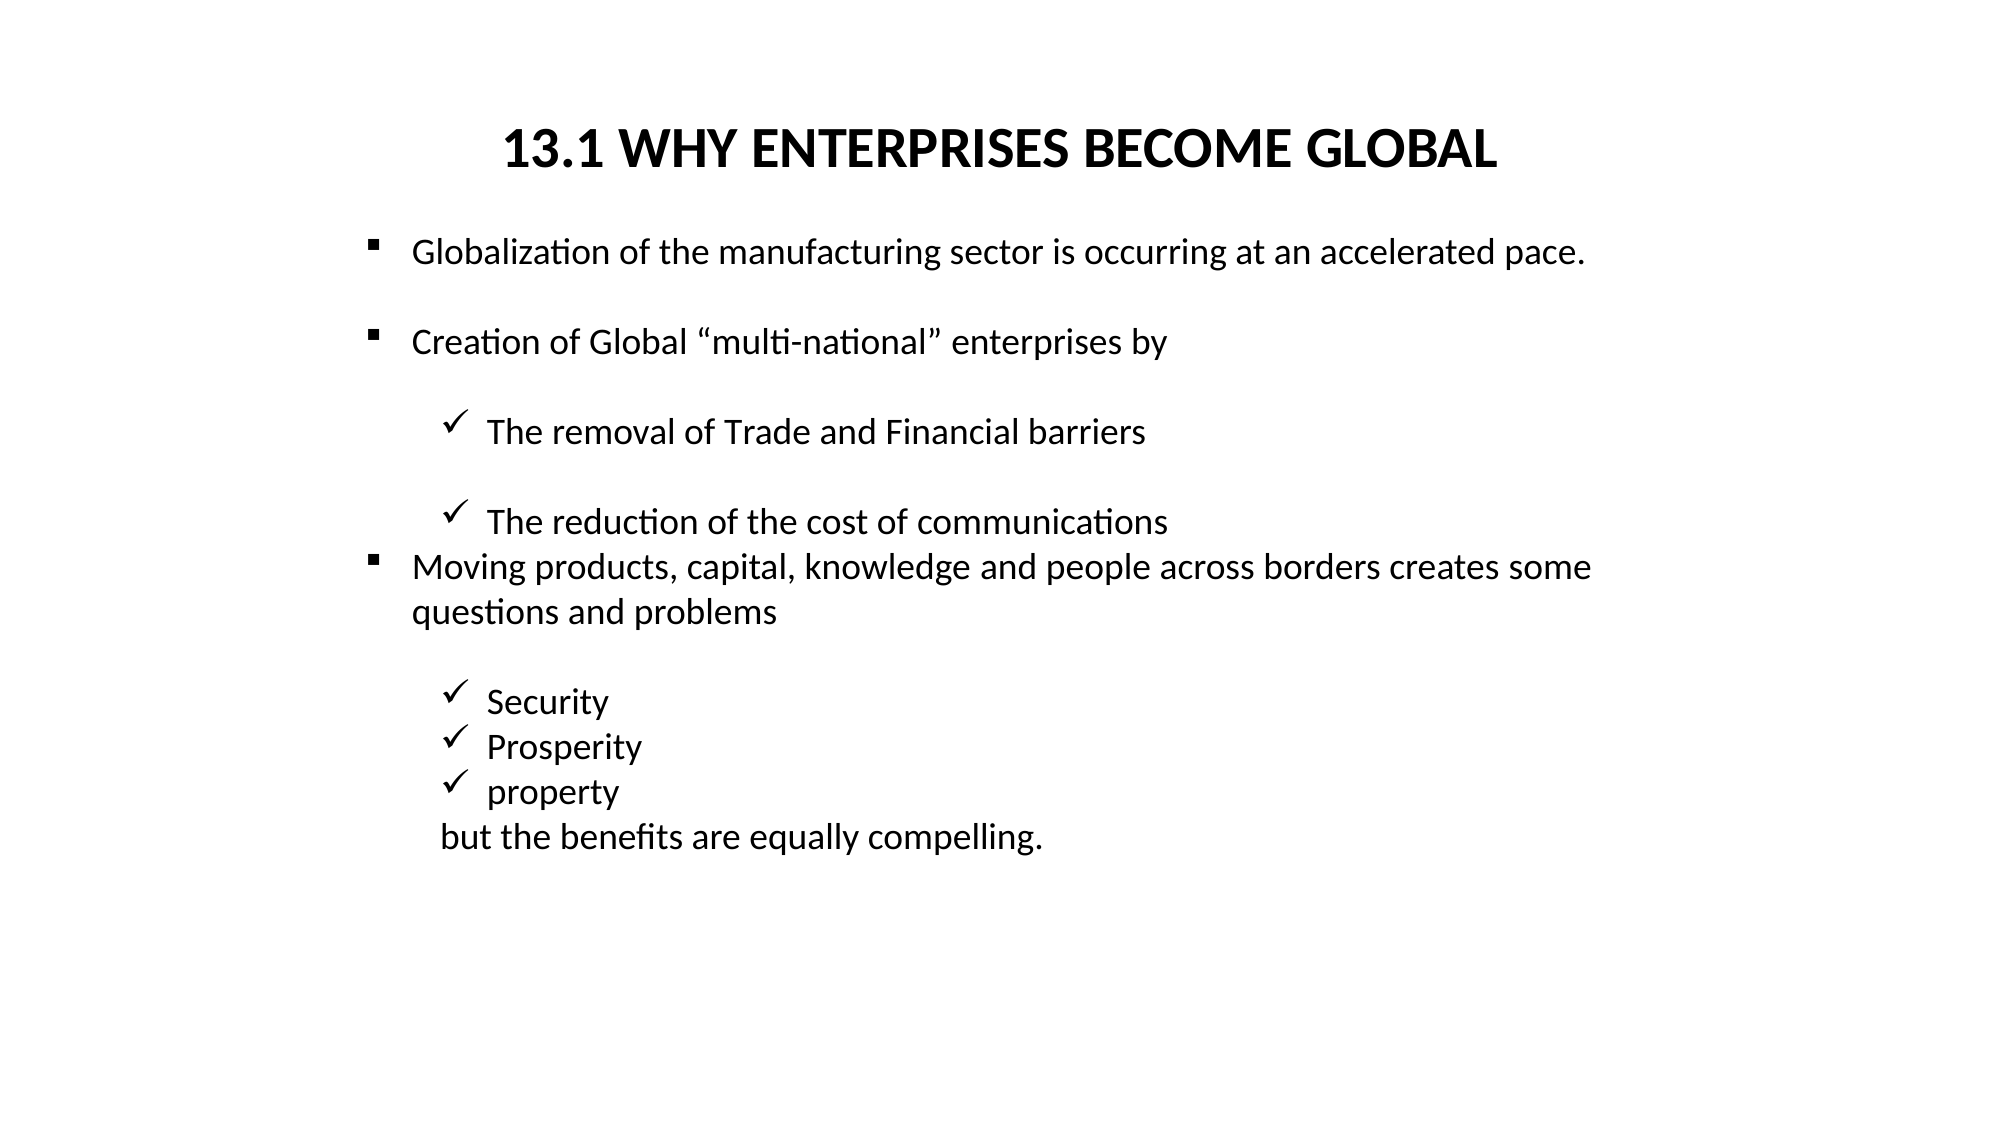

13.1 WHY ENTERPRISES BECOME GLOBAL
Globalization of the manufacturing sector is occurring at an accelerated pace.

Creation of Global “multi-national” enterprises by

The removal of Trade and Financial barriers

The reduction of the cost of communications
Moving products, capital, knowledge and people across borders creates some questions and problems

Security
Prosperity
property
but the benefits are equally compelling.